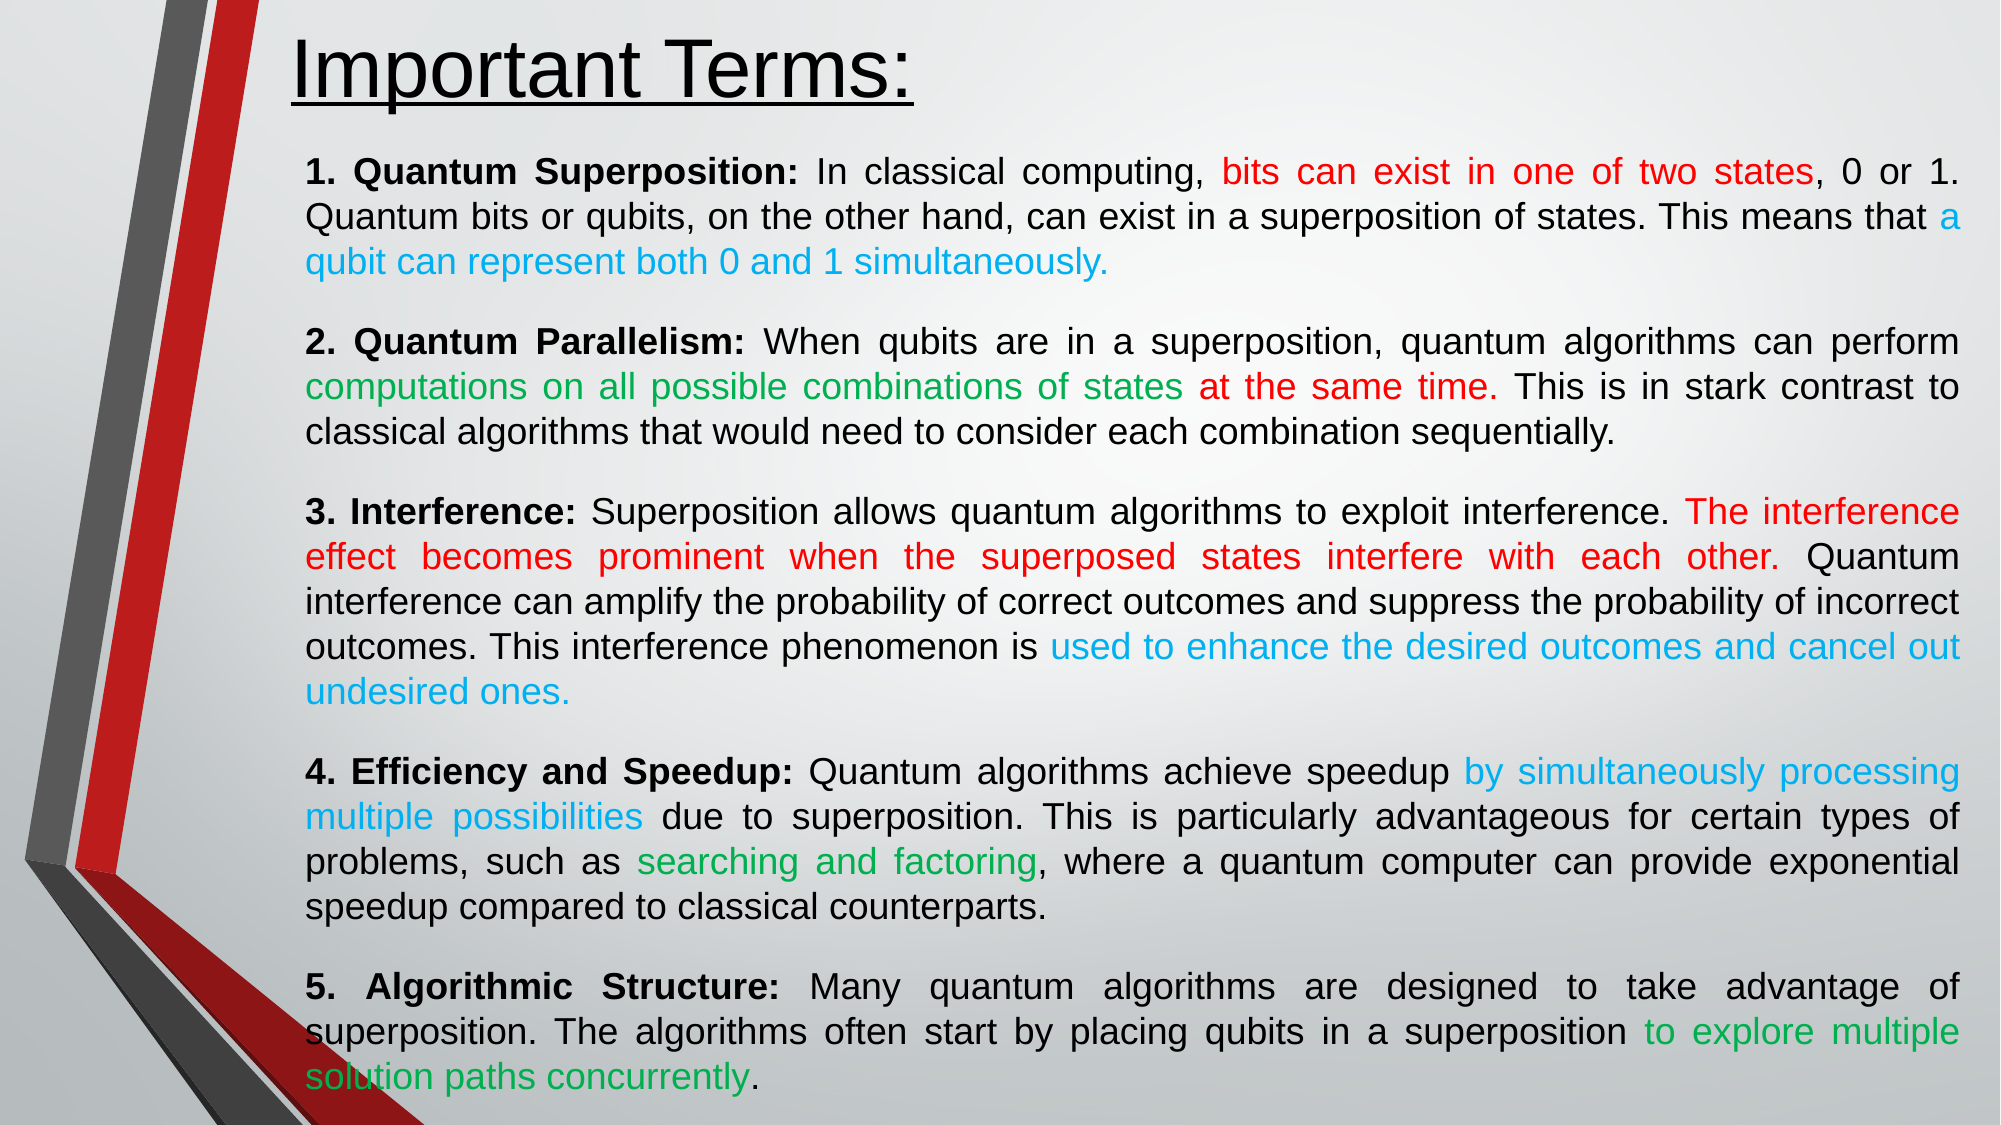

# Important Terms:
 Quantum Superposition: In classical computing, bits can exist in one of two states, 0 or 1. Quantum bits or qubits, on the other hand, can exist in a superposition of states. This means that a qubit can represent both 0 and 1 simultaneously.

 Quantum Parallelism: When qubits are in a superposition, quantum algorithms can perform computations on all possible combinations of states at the same time. This is in stark contrast to classical algorithms that would need to consider each combination sequentially.

 Interference: Superposition allows quantum algorithms to exploit interference. The interference effect becomes prominent when the superposed states interfere with each other. Quantum interference can amplify the probability of correct outcomes and suppress the probability of incorrect outcomes. This interference phenomenon is used to enhance the desired outcomes and cancel out undesired ones.

 Efficiency and Speedup: Quantum algorithms achieve speedup by simultaneously processing multiple possibilities due to superposition. This is particularly advantageous for certain types of problems, such as searching and factoring, where a quantum computer can provide exponential speedup compared to classical counterparts.

 Algorithmic Structure: Many quantum algorithms are designed to take advantage of superposition. The algorithms often start by placing qubits in a superposition to explore multiple solution paths concurrently.